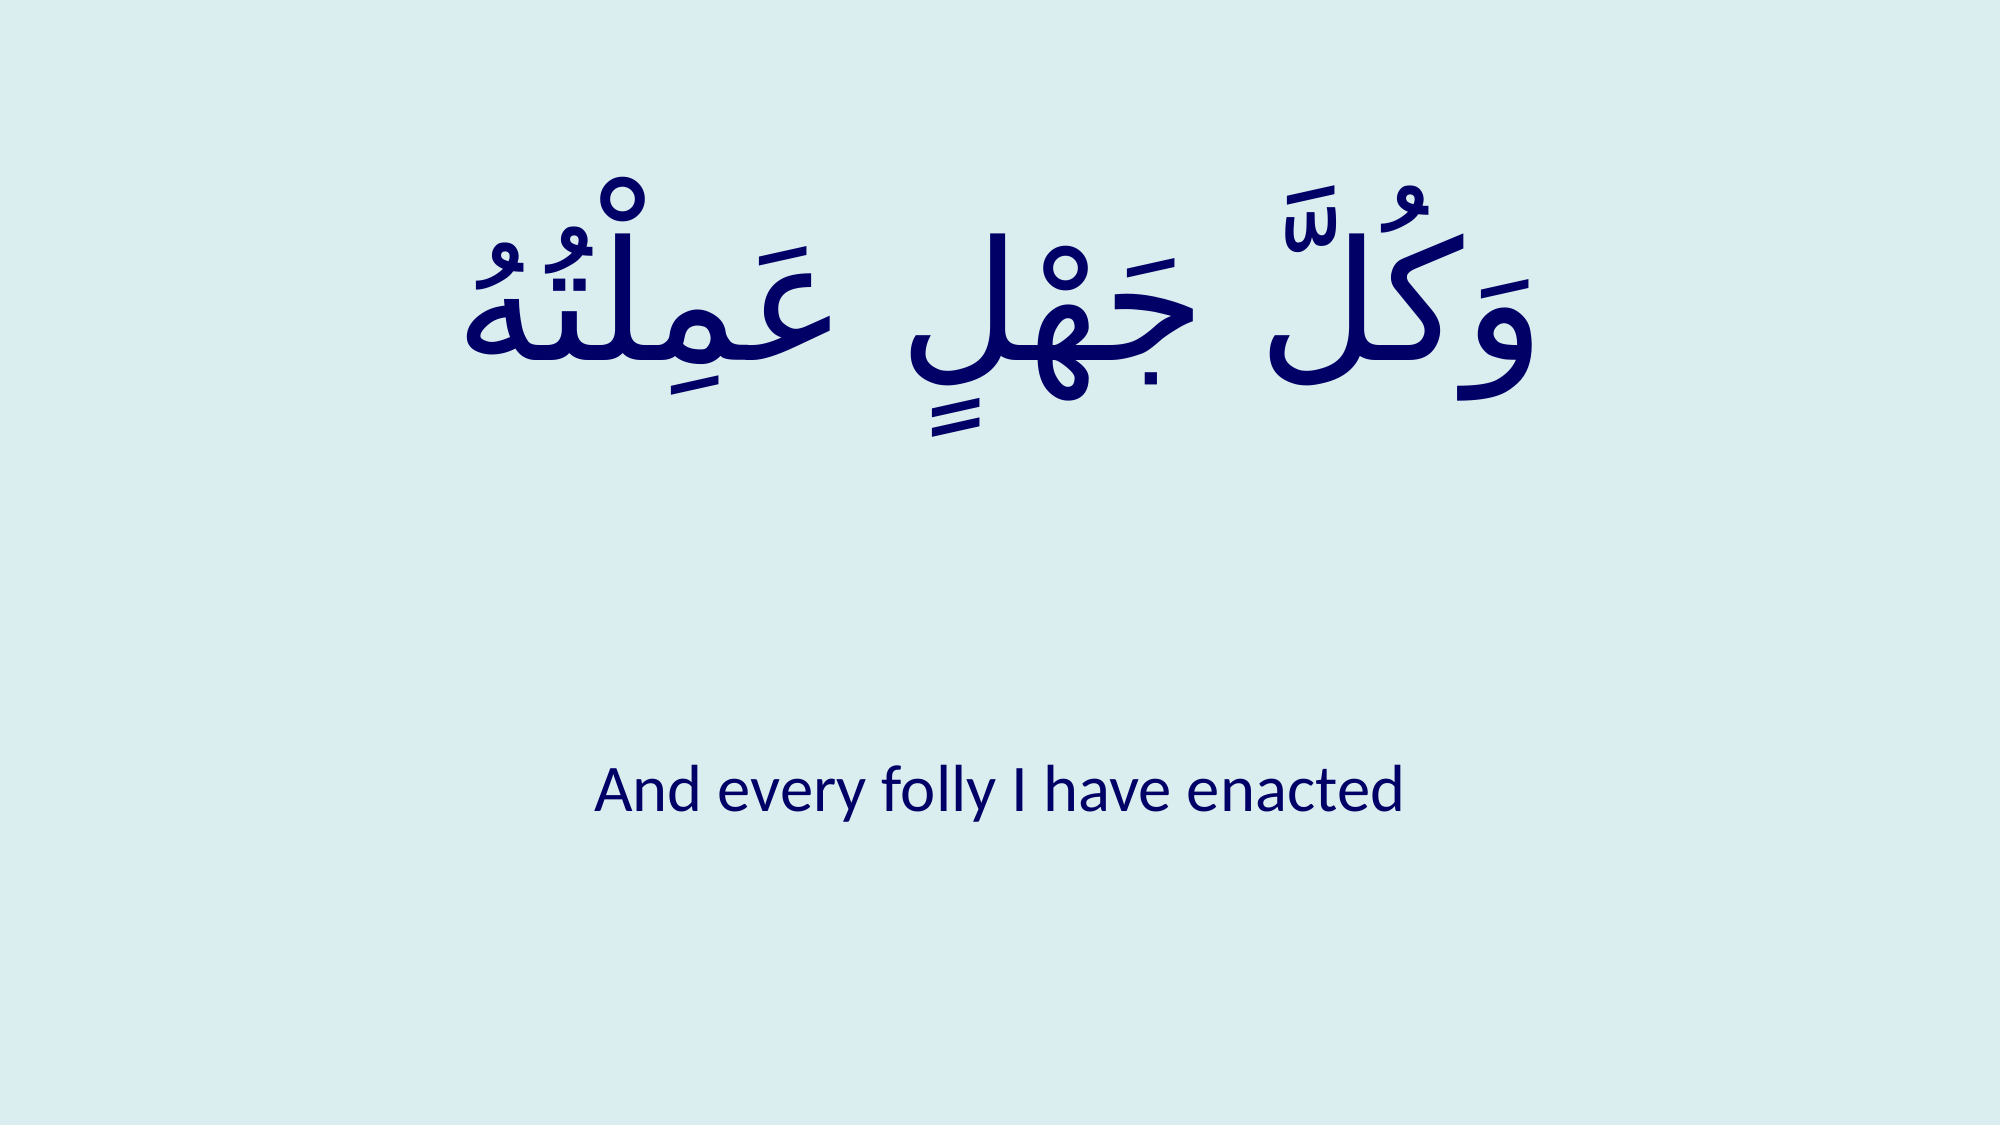

# وَكُلَّ جَهْلٍ عَمِلْتُهُ
And every folly I have enacted